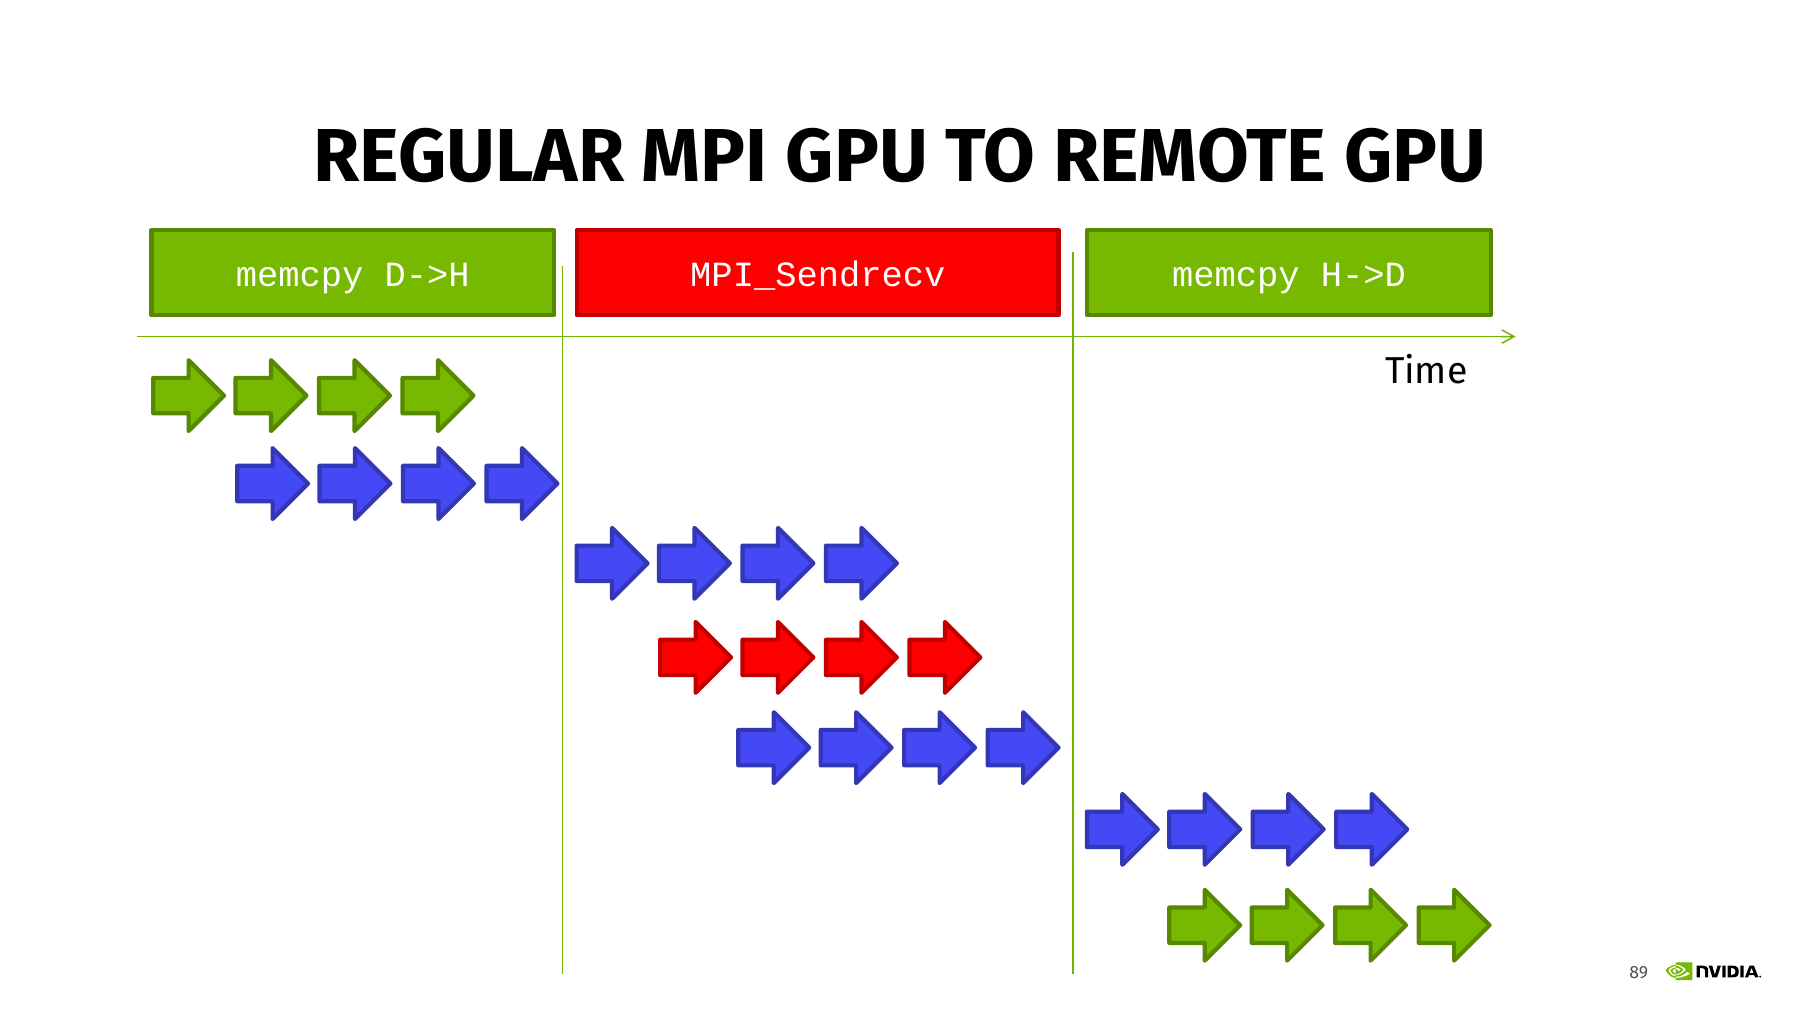

# Regular MPI GPU to Remote GPU
memcpy D->H
MPI_Sendrecv
memcpy H->D
Time

6/1/2016